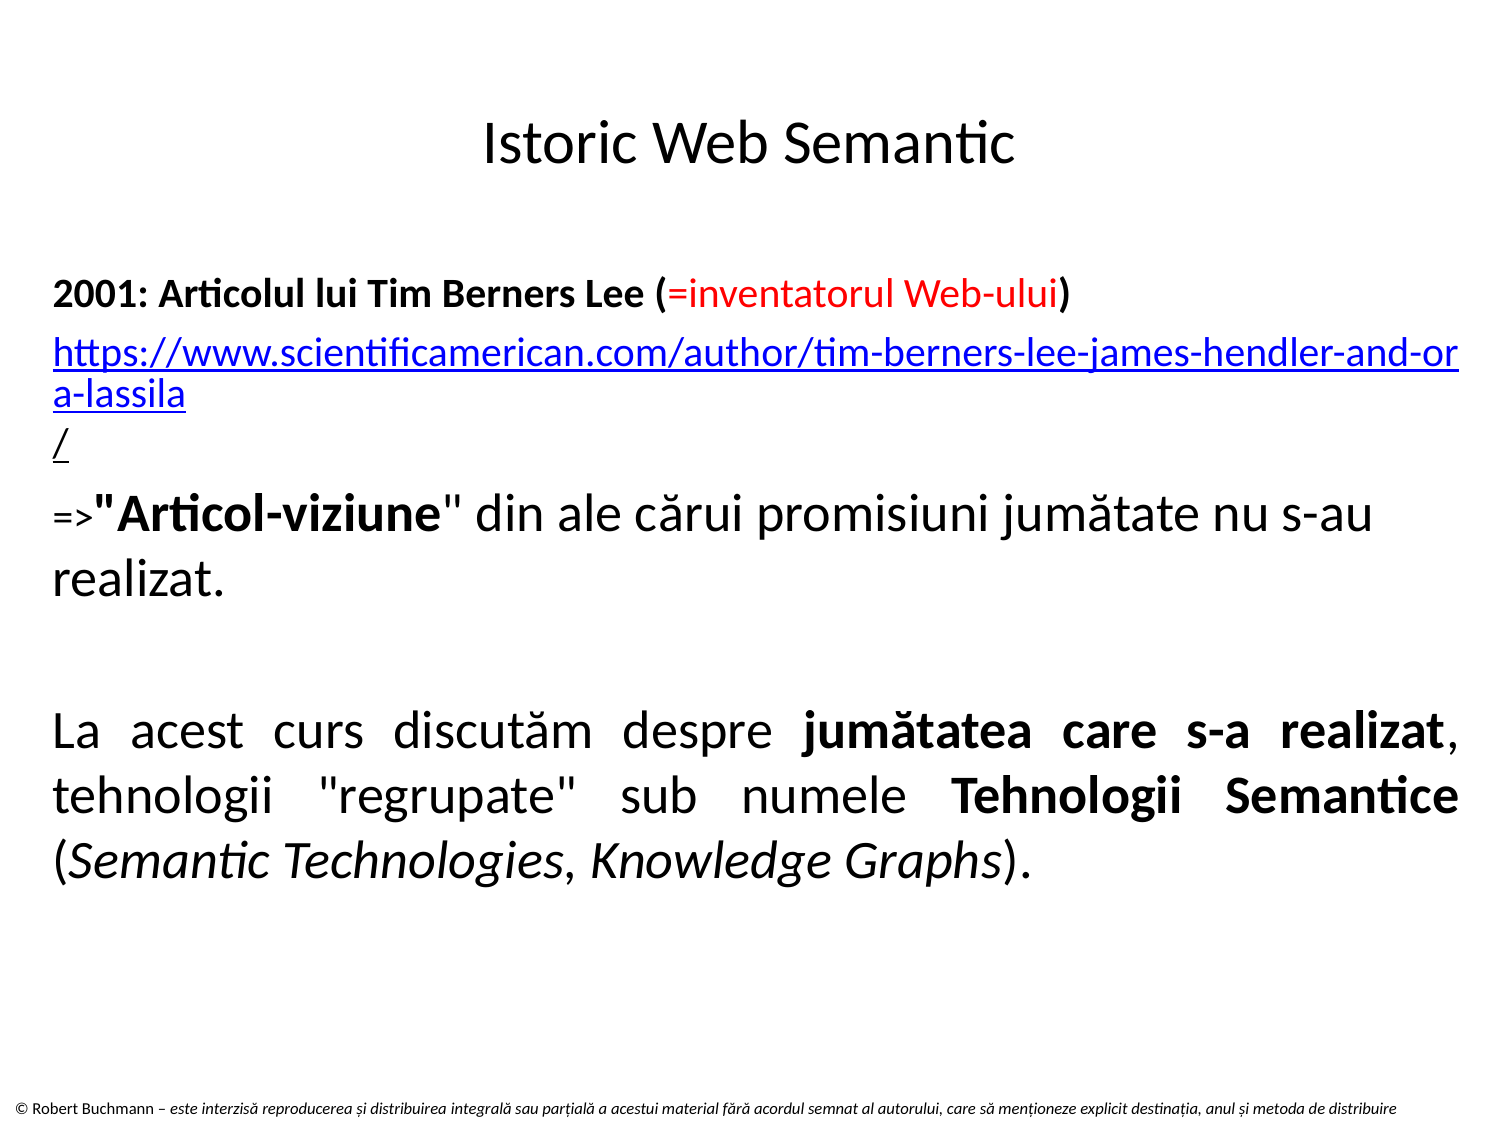

# Istoric Web Semantic

2001: Articolul lui Tim Berners Lee (=inventatorul Web-ului)
https://www.scientificamerican.com/author/tim-berners-lee-james-hendler-and-ora-lassila/
=>"Articol-viziune" din ale cărui promisiuni jumătate nu s-au realizat.

La acest curs discutăm despre jumătatea care s-a realizat, tehnologii "regrupate" sub numele Tehnologii Semantice (Semantic Technologies, Knowledge Graphs).